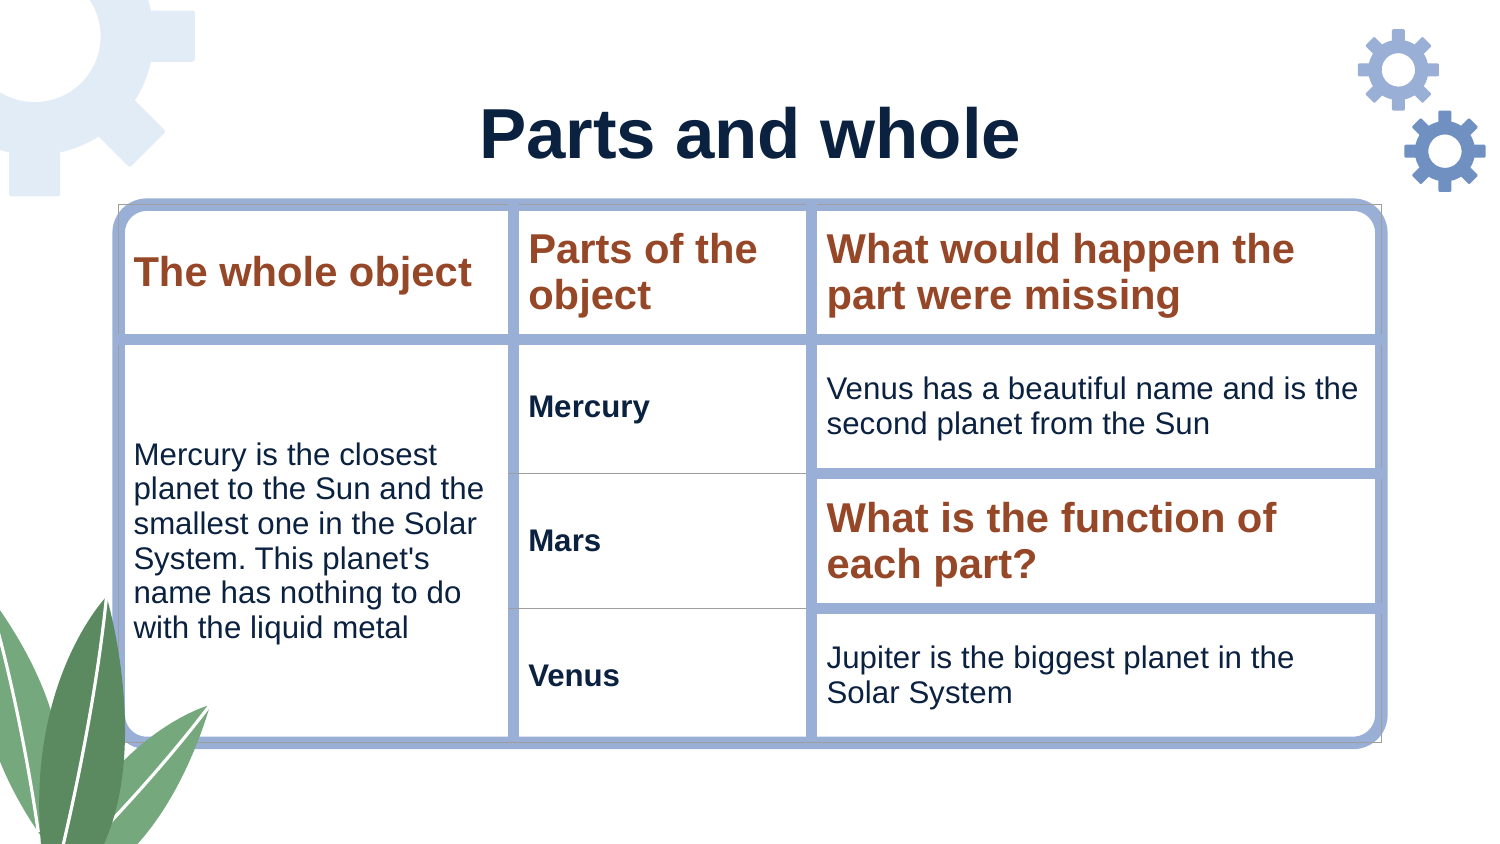

# Parts and whole

| The whole object | Parts of the object | What would happen the part were missing |
| --- | --- | --- |
| Mercury is the closest planet to the Sun and the smallest one in the Solar System. This planet's name has nothing to do with the liquid metal | Mercury | Venus has a beautiful name and is the second planet from the Sun |
|  | Mars | What is the function of each part? |
|  | Venus | Jupiter is the biggest planet in the Solar System |